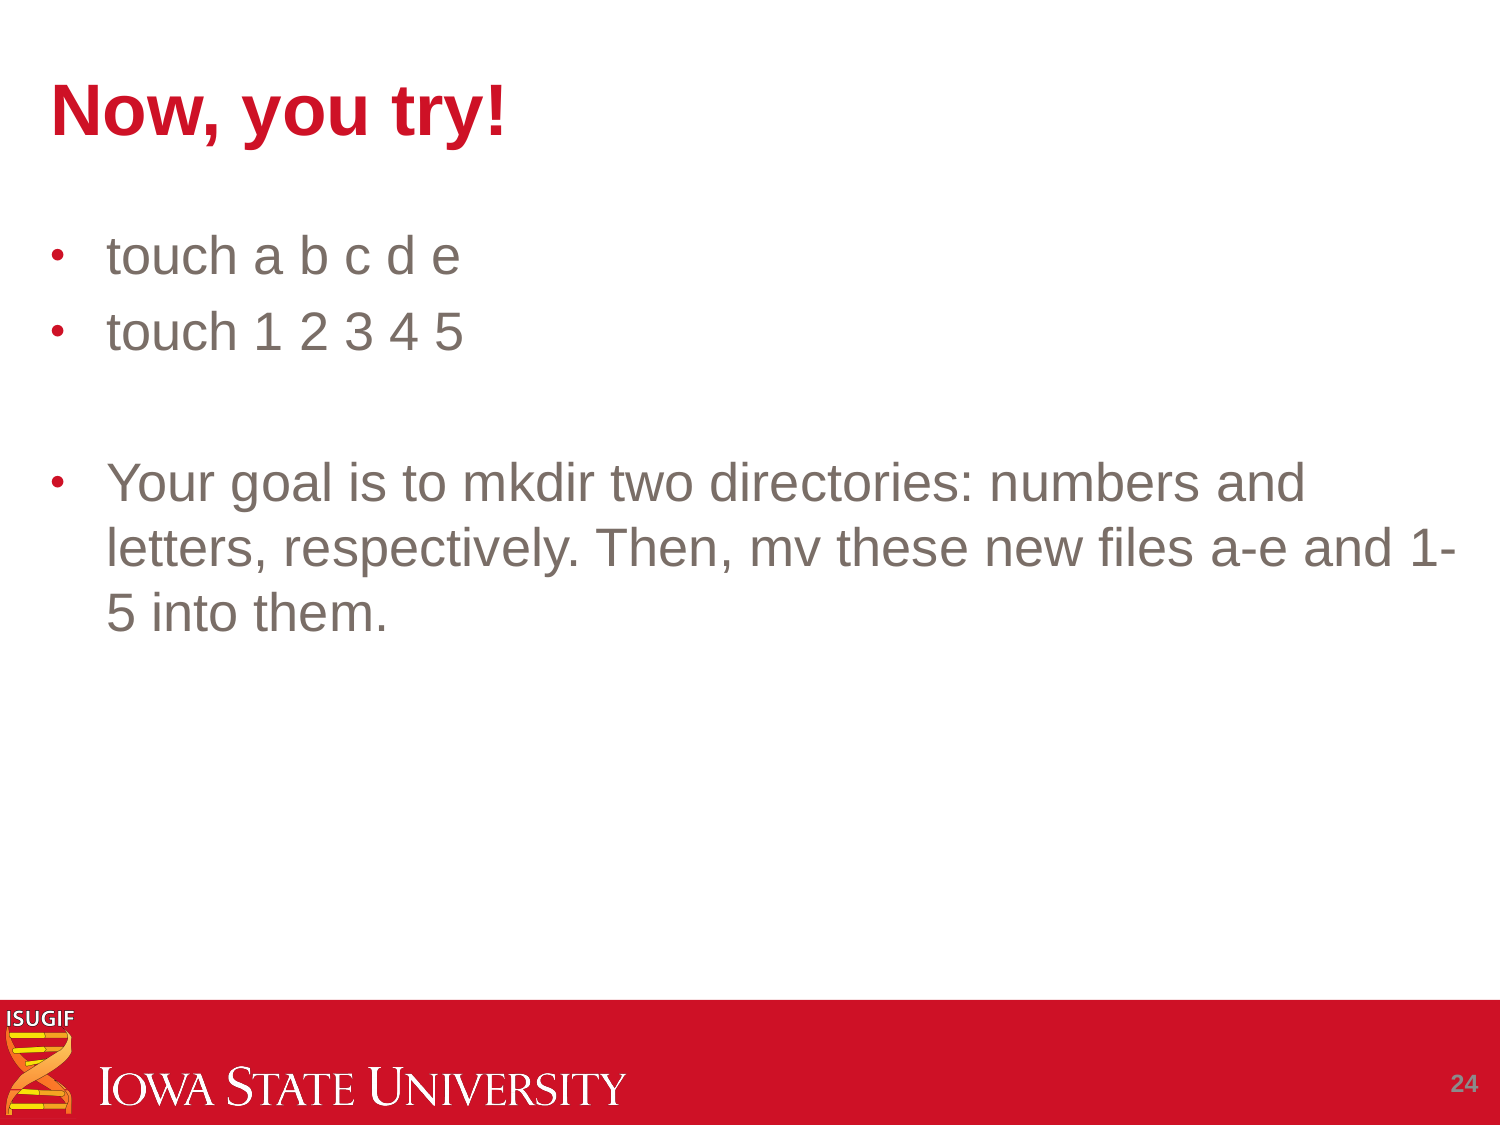

# Now, you try!
touch a b c d e
touch 1 2 3 4 5

Your goal is to mkdir two directories: numbers and letters, respectively. Then, mv these new files a-e and 1-5 into them.